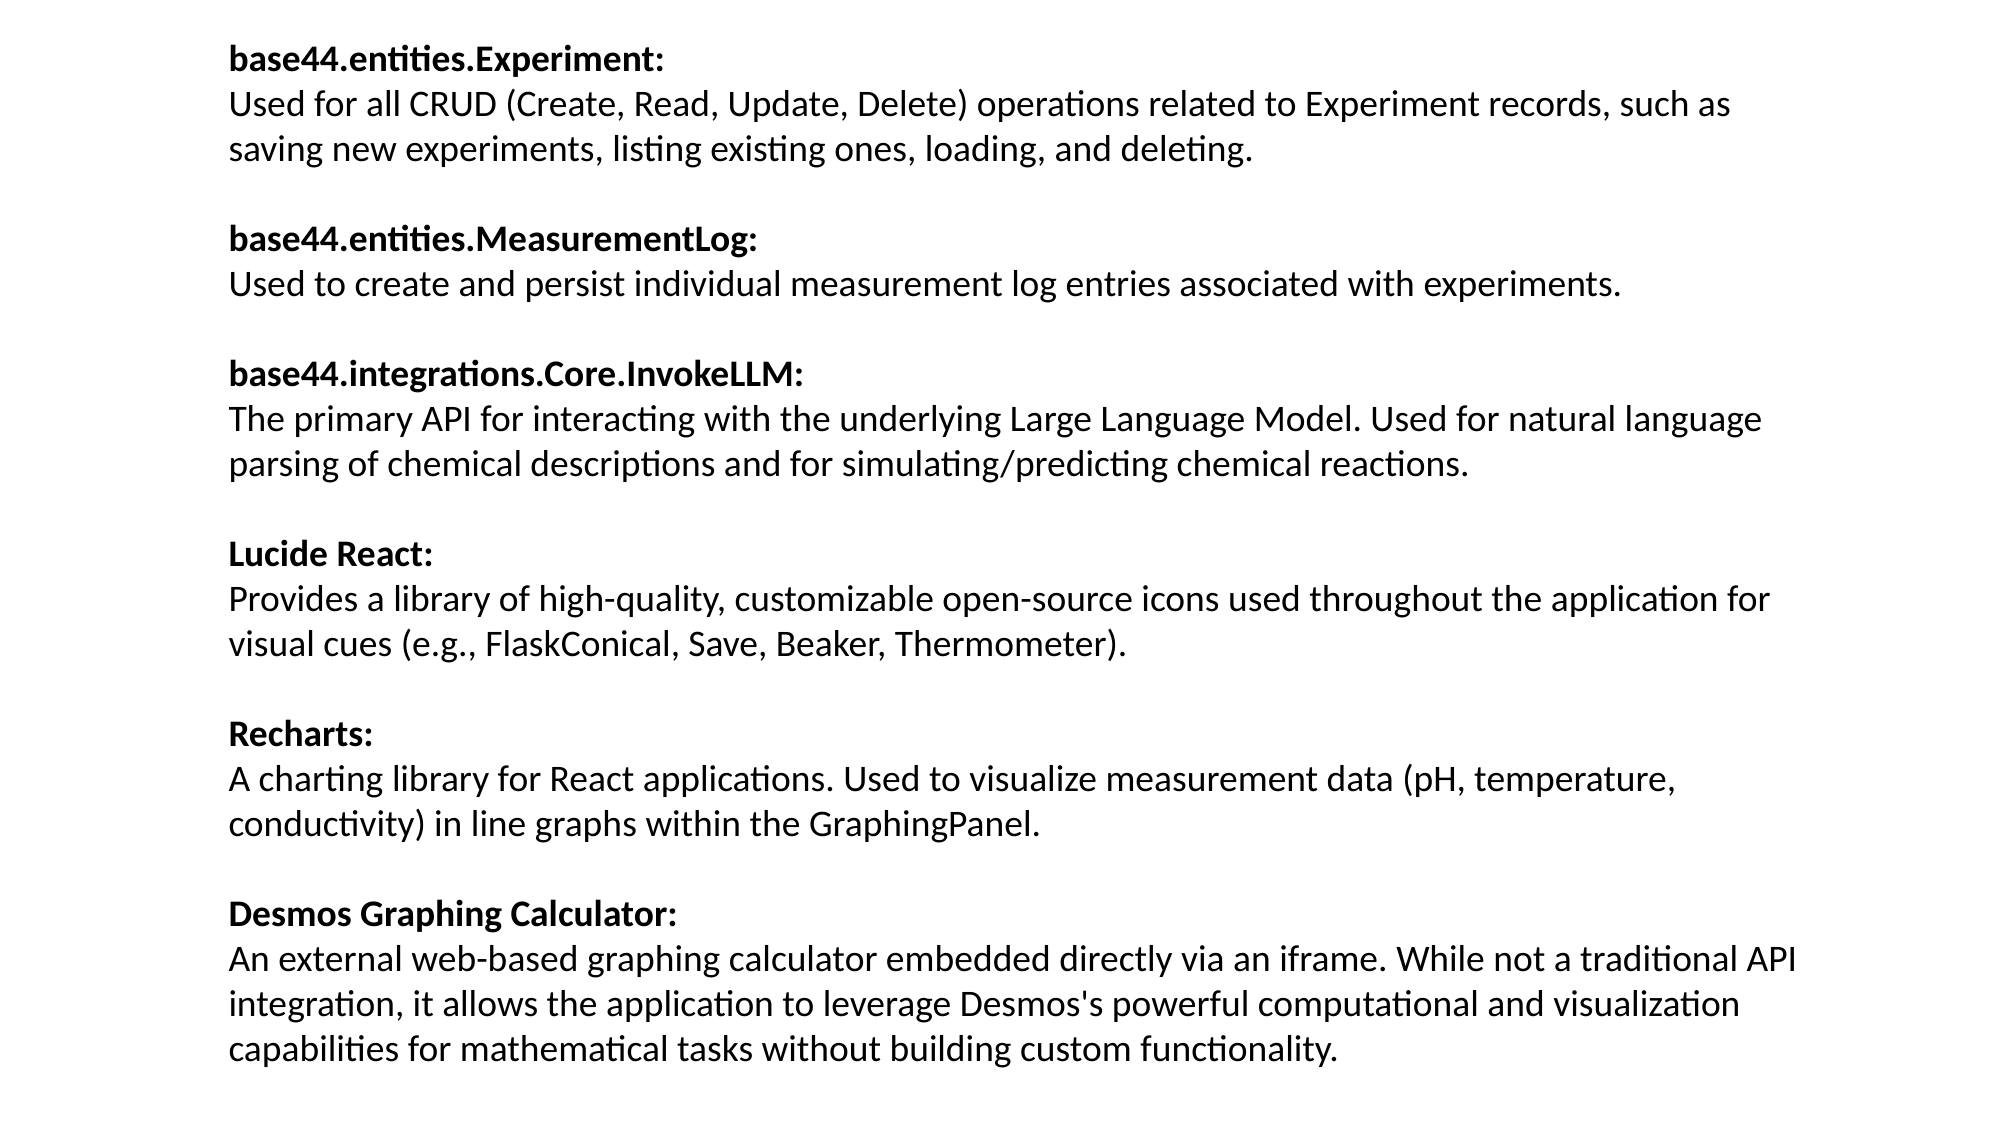

base44.entities.Experiment:
Used for all CRUD (Create, Read, Update, Delete) operations related to Experiment records, such as saving new experiments, listing existing ones, loading, and deleting.

base44.entities.MeasurementLog:
Used to create and persist individual measurement log entries associated with experiments.

base44.integrations.Core.InvokeLLM:
The primary API for interacting with the underlying Large Language Model. Used for natural language parsing of chemical descriptions and for simulating/predicting chemical reactions.
Lucide React:
Provides a library of high-quality, customizable open-source icons used throughout the application for visual cues (e.g., FlaskConical, Save, Beaker, Thermometer).

Recharts:
A charting library for React applications. Used to visualize measurement data (pH, temperature, conductivity) in line graphs within the GraphingPanel.

Desmos Graphing Calculator:
An external web-based graphing calculator embedded directly via an iframe. While not a traditional API integration, it allows the application to leverage Desmos's powerful computational and visualization capabilities for mathematical tasks without building custom functionality.